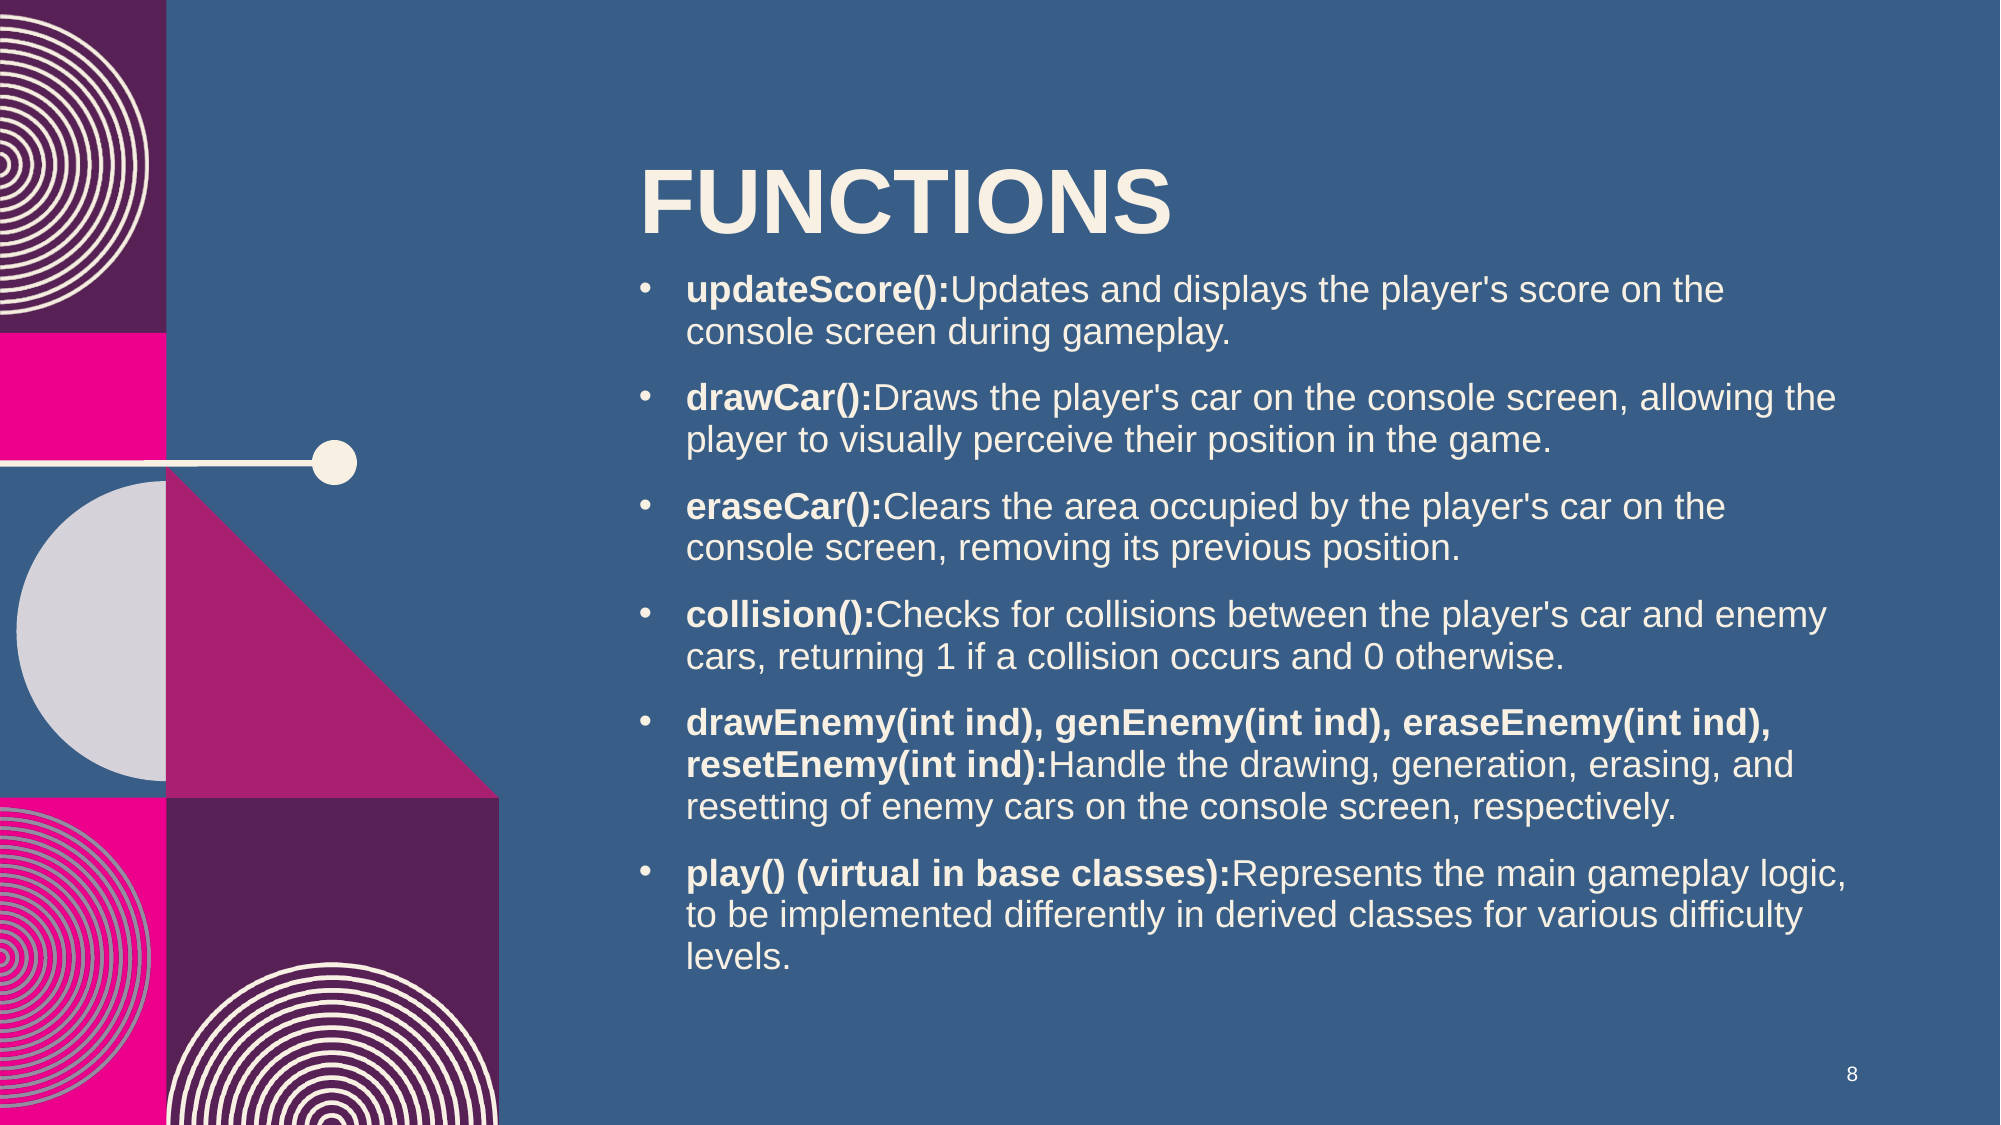

# Functions
updateScore():Updates and displays the player's score on the console screen during gameplay.
drawCar():Draws the player's car on the console screen, allowing the player to visually perceive their position in the game.
eraseCar():Clears the area occupied by the player's car on the console screen, removing its previous position.
collision():Checks for collisions between the player's car and enemy cars, returning 1 if a collision occurs and 0 otherwise.
drawEnemy(int ind), genEnemy(int ind), eraseEnemy(int ind), resetEnemy(int ind):Handle the drawing, generation, erasing, and resetting of enemy cars on the console screen, respectively.
play() (virtual in base classes):Represents the main gameplay logic, to be implemented differently in derived classes for various difficulty levels.

8